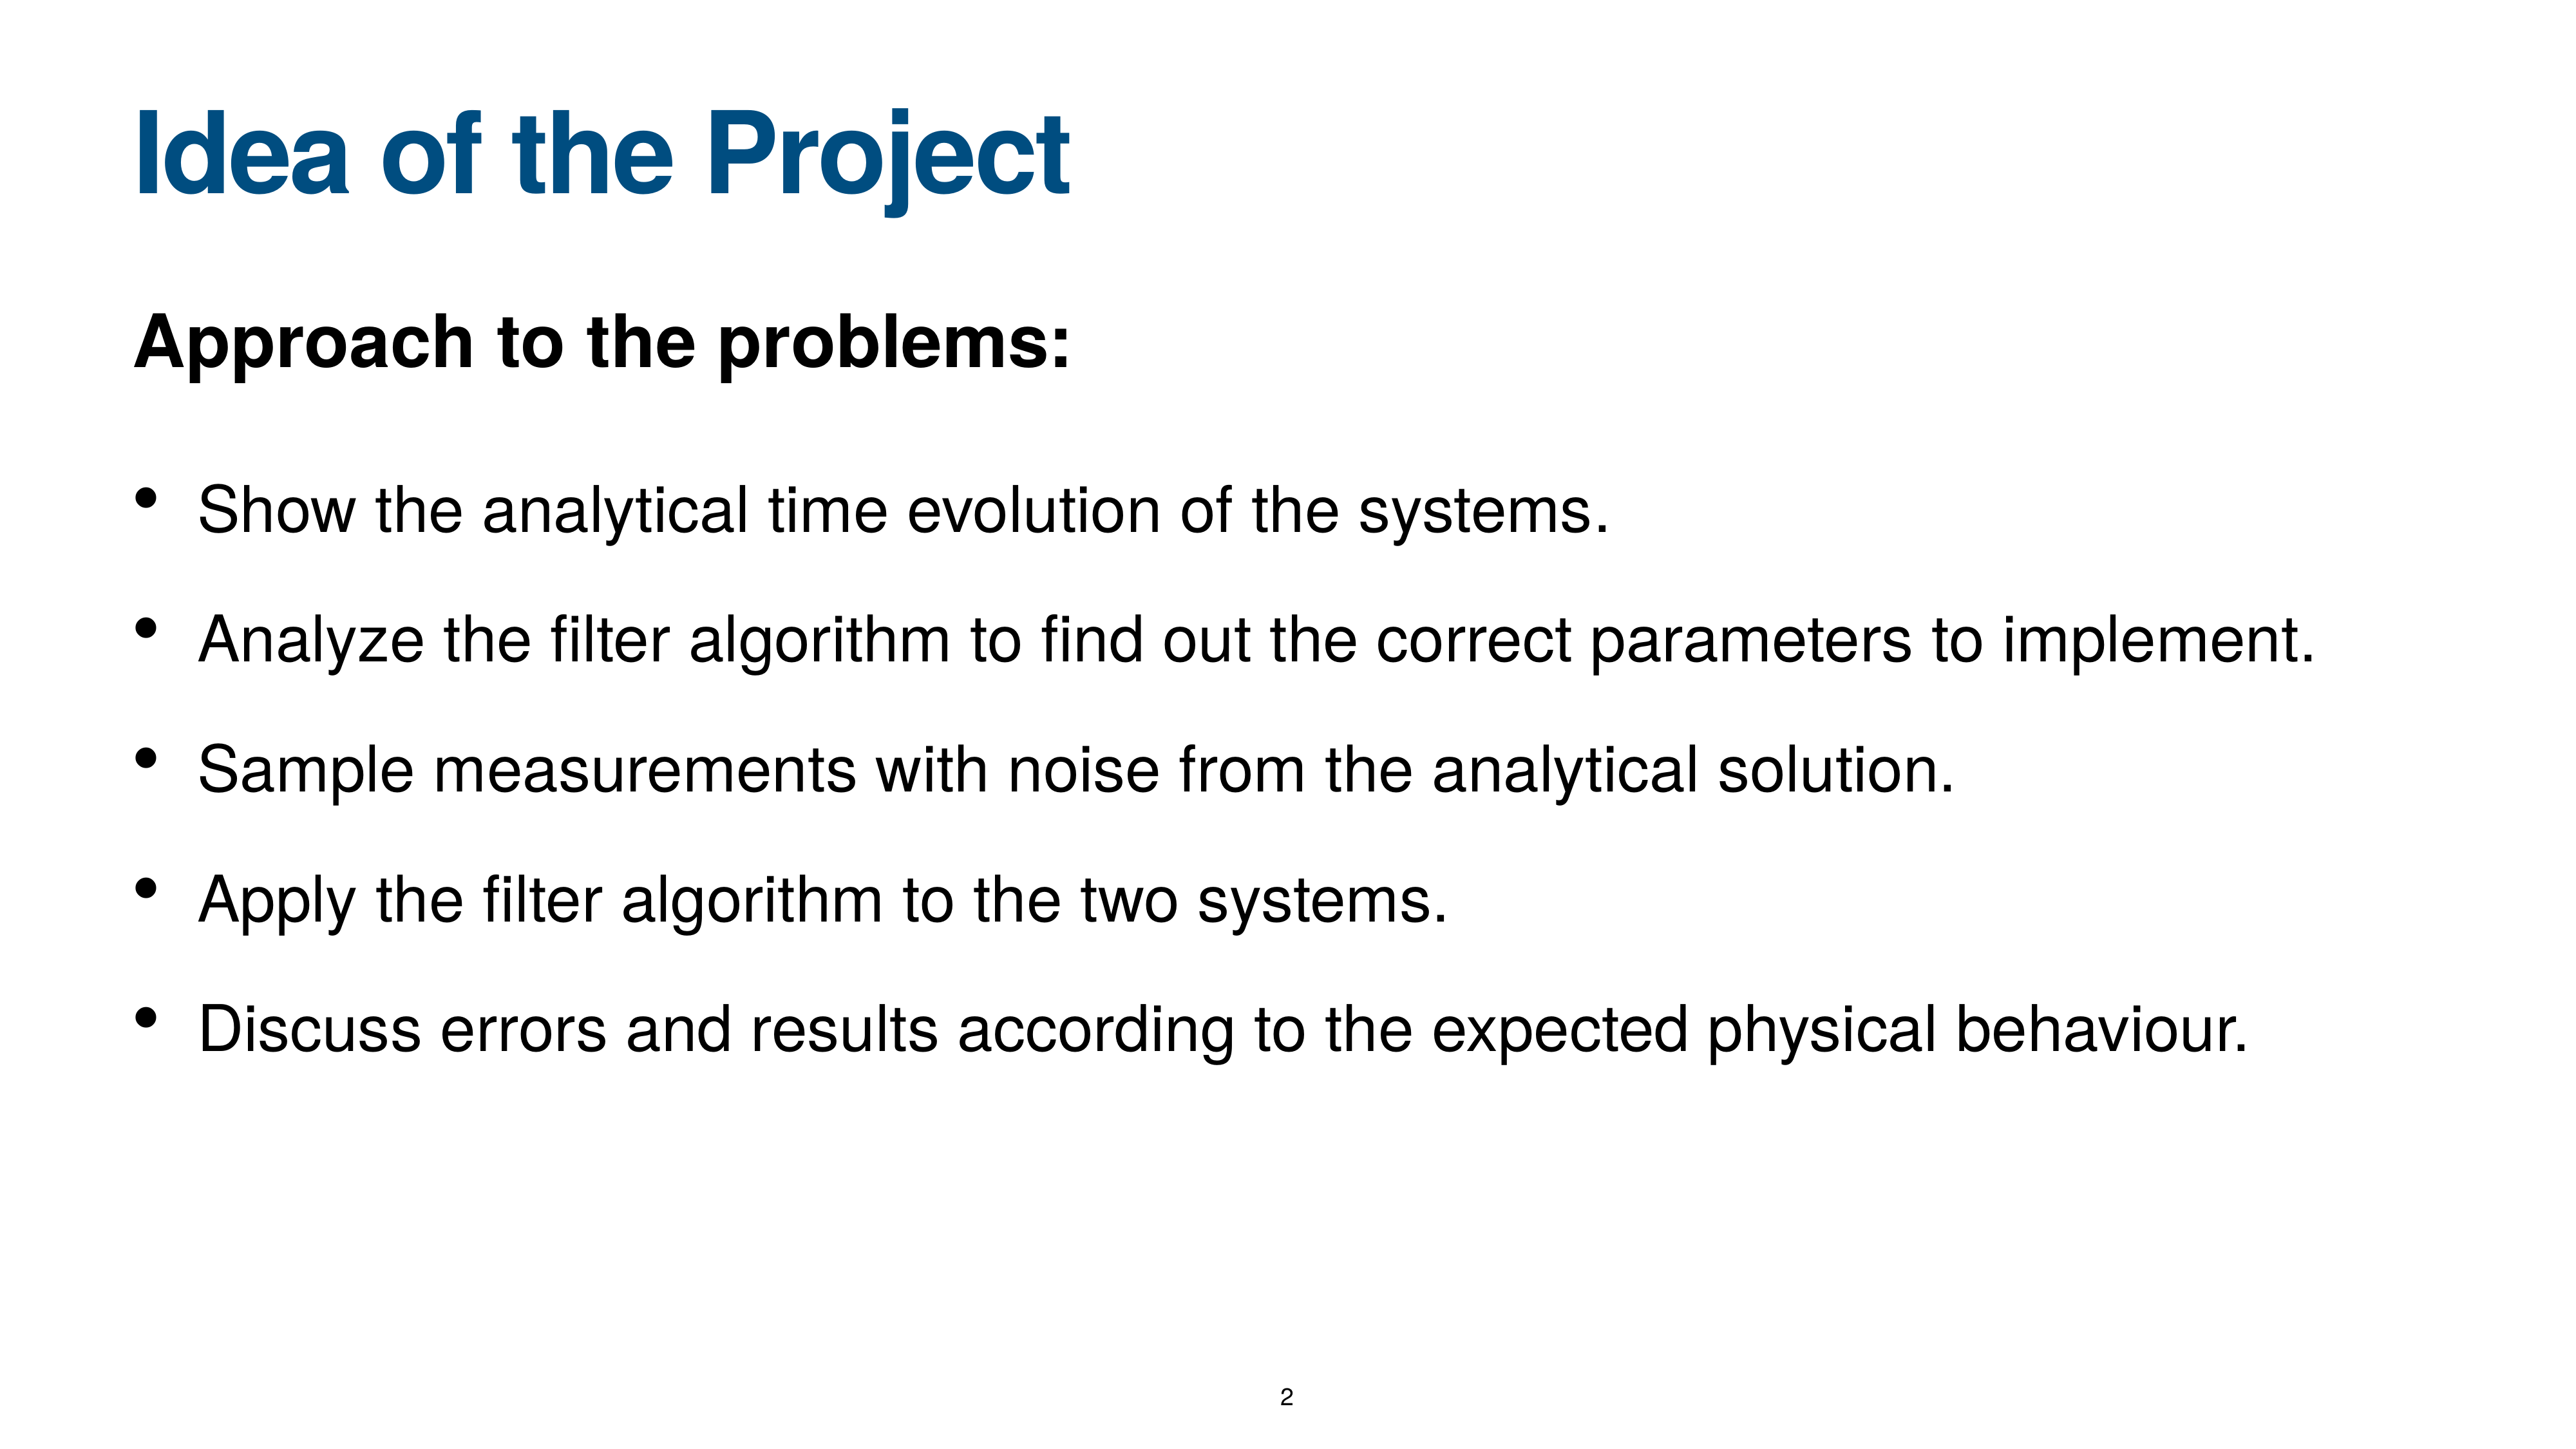

# Idea of the Project
Approach to the problems:
Show the analytical time evolution of the systems.
Analyze the filter algorithm to find out the correct parameters to implement.
Sample measurements with noise from the analytical solution.
Apply the filter algorithm to the two systems.
Discuss errors and results according to the expected physical behaviour.
2